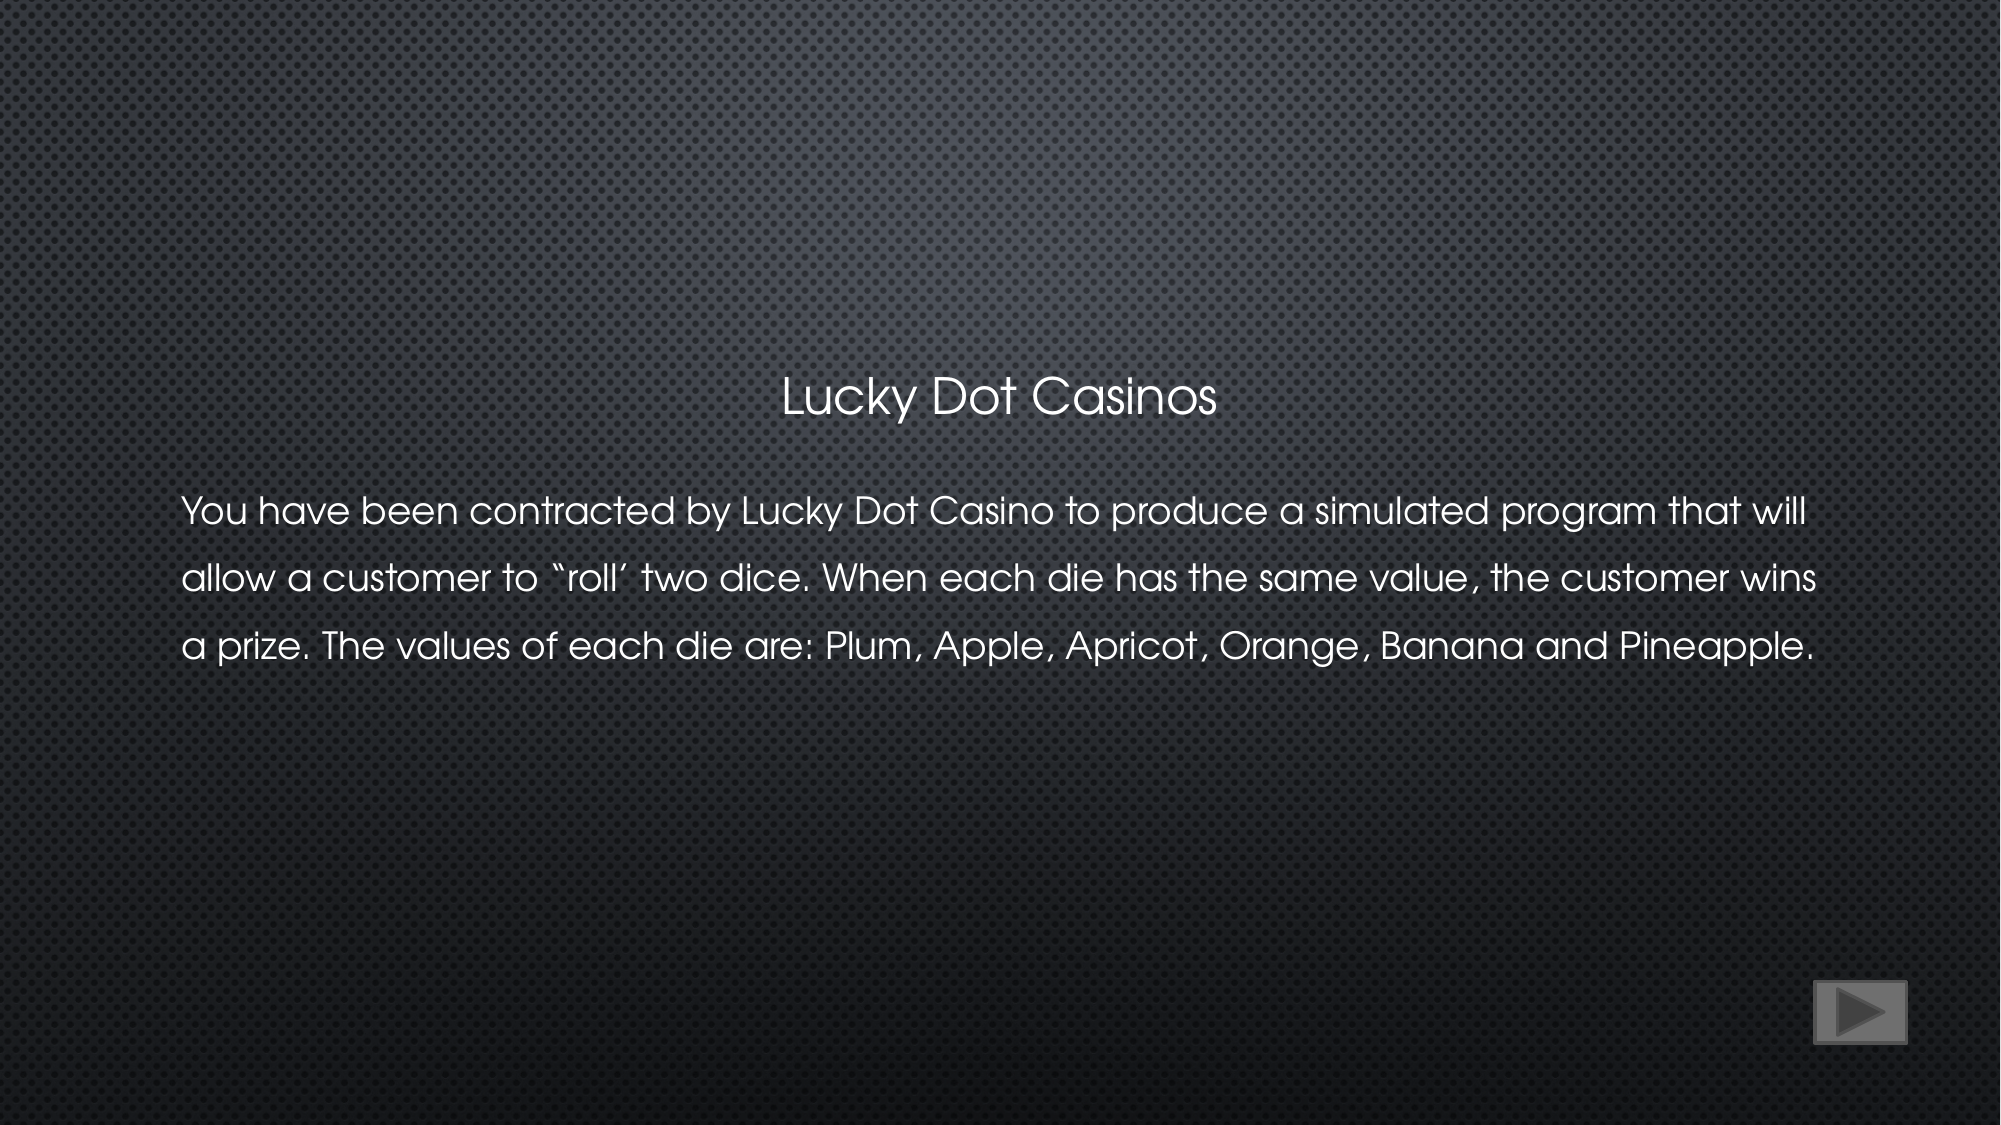

Lucky Dot Casinos
You have been contracted by Lucky Dot Casino to produce a simulated program that will
allow a customer to “roll’ two dice. When each die has the same value, the customer wins
a prize. The values of each die are: Plum, Apple, Apricot, Orange, Banana and Pineapple.